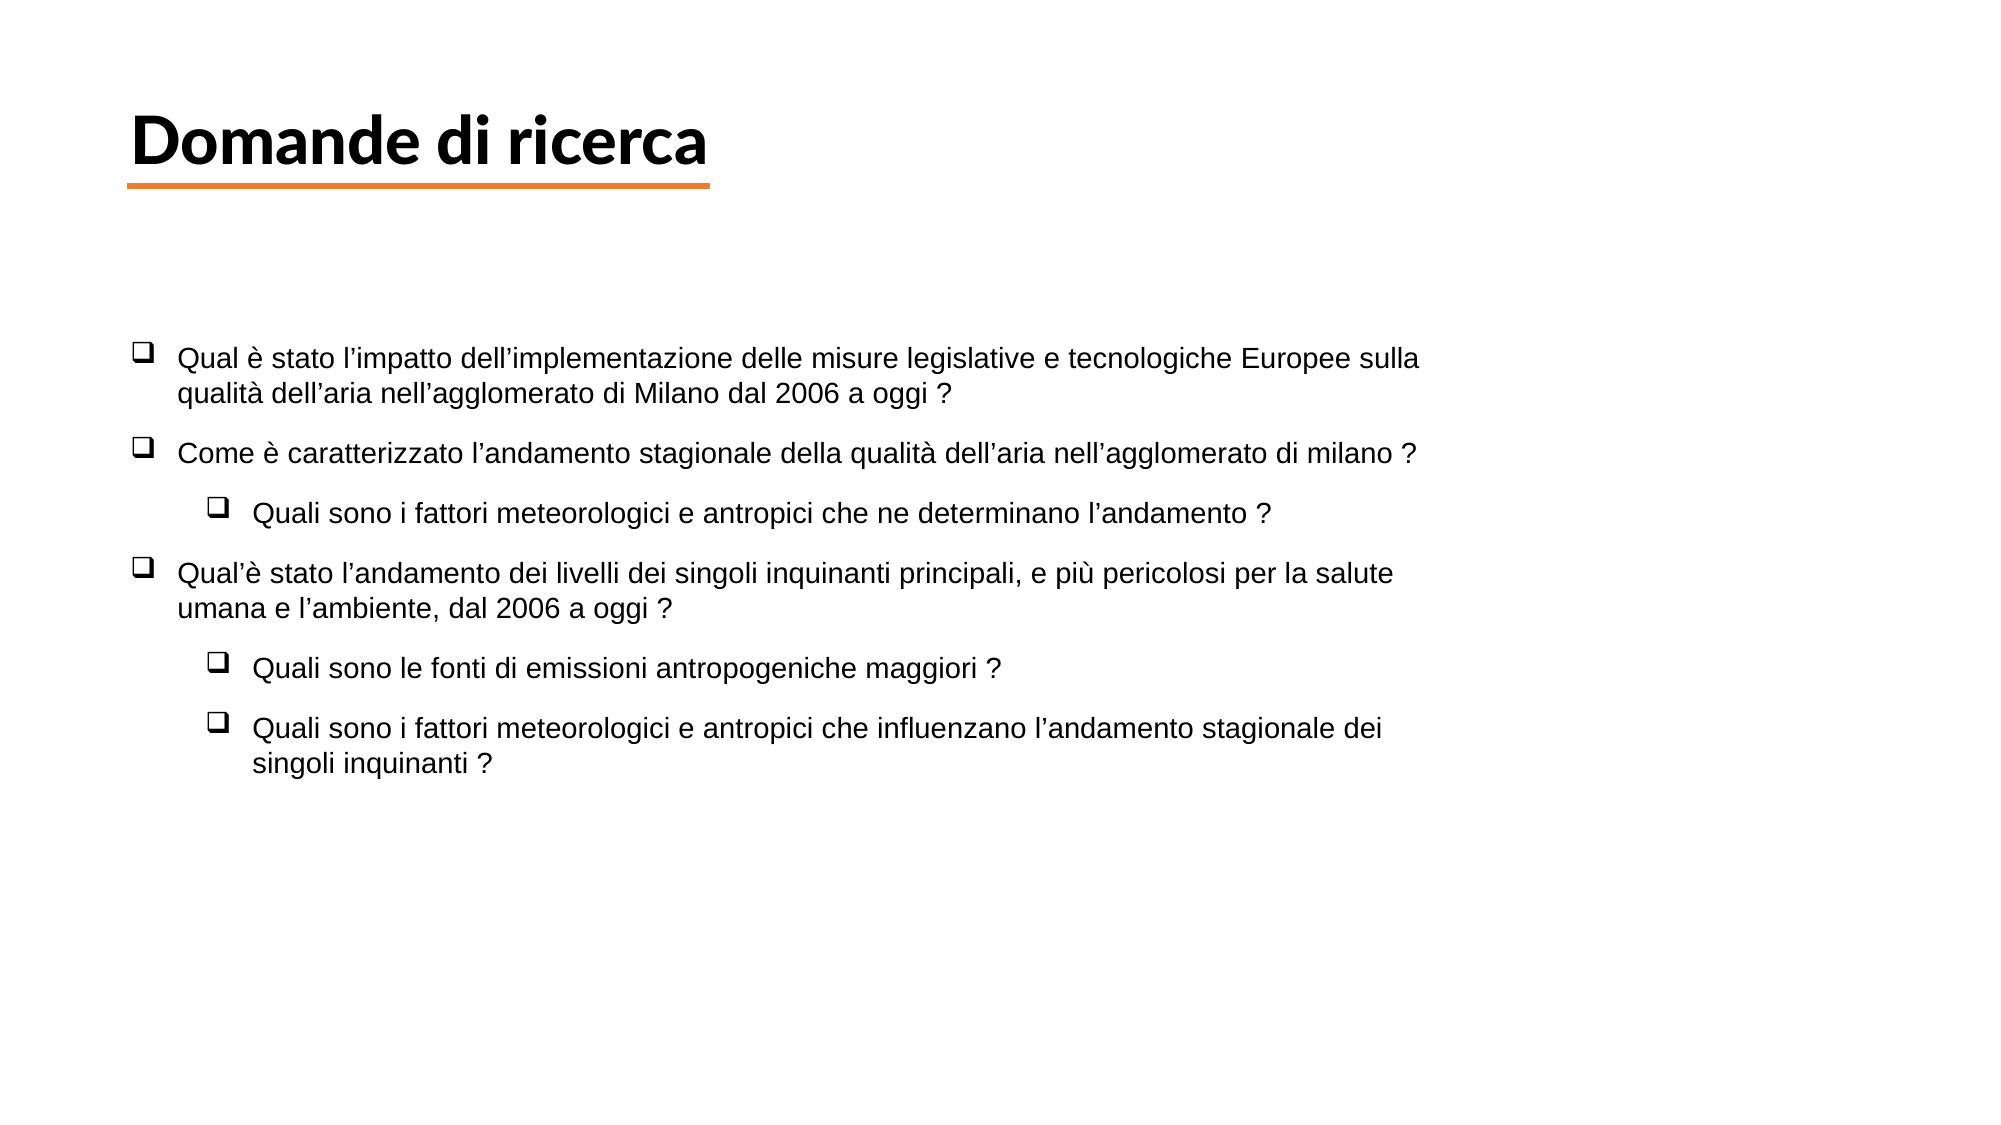

Domande di ricerca
Qual è stato l’impatto dell’implementazione delle misure legislative e tecnologiche Europee sulla qualità dell’aria nell’agglomerato di Milano dal 2006 a oggi ?
Come è caratterizzato l’andamento stagionale della qualità dell’aria nell’agglomerato di milano ?
Quali sono i fattori meteorologici e antropici che ne determinano l’andamento ?
Qual’è stato l’andamento dei livelli dei singoli inquinanti principali, e più pericolosi per la salute umana e l’ambiente, dal 2006 a oggi ?
Quali sono le fonti di emissioni antropogeniche maggiori ?
Quali sono i fattori meteorologici e antropici che influenzano l’andamento stagionale dei singoli inquinanti ?